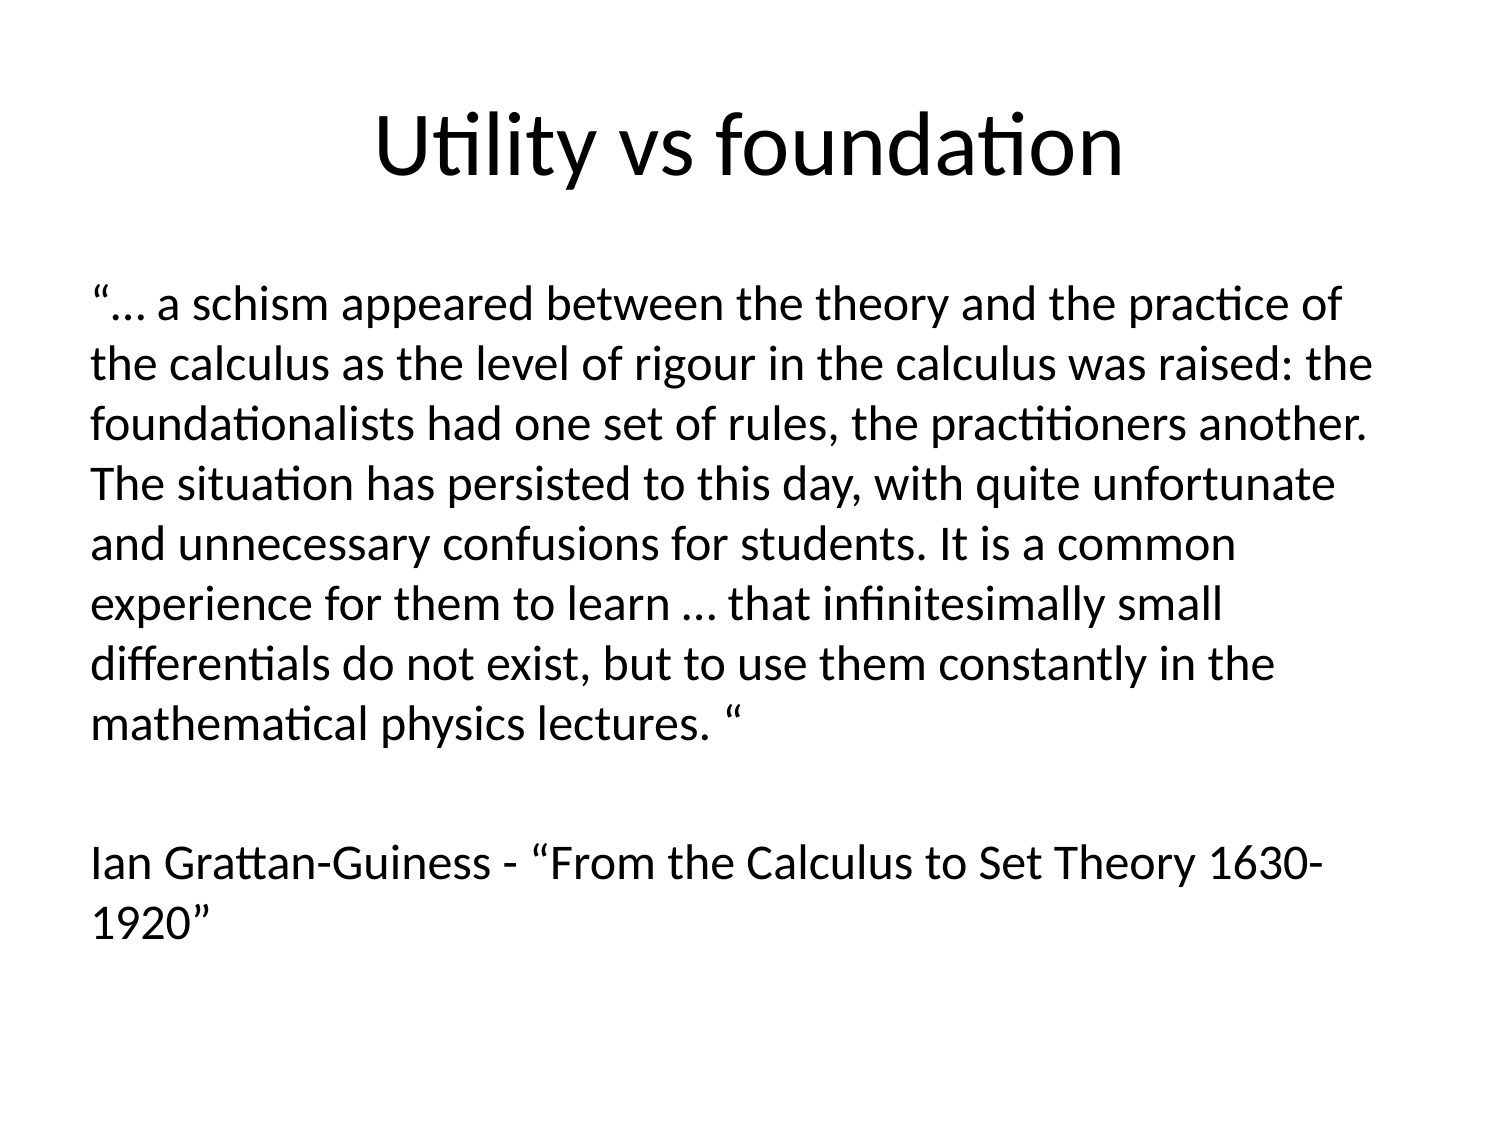

# Utility vs foundation
“… a schism appeared between the theory and the practice of the calculus as the level of rigour in the calculus was raised: the foundationalists had one set of rules, the practitioners another. The situation has persisted to this day, with quite unfortunate and unnecessary confusions for students. It is a common experience for them to learn … that infinitesimally small differentials do not exist, but to use them constantly in the mathematical physics lectures. “

Ian Grattan-Guiness - “From the Calculus to Set Theory 1630-1920”